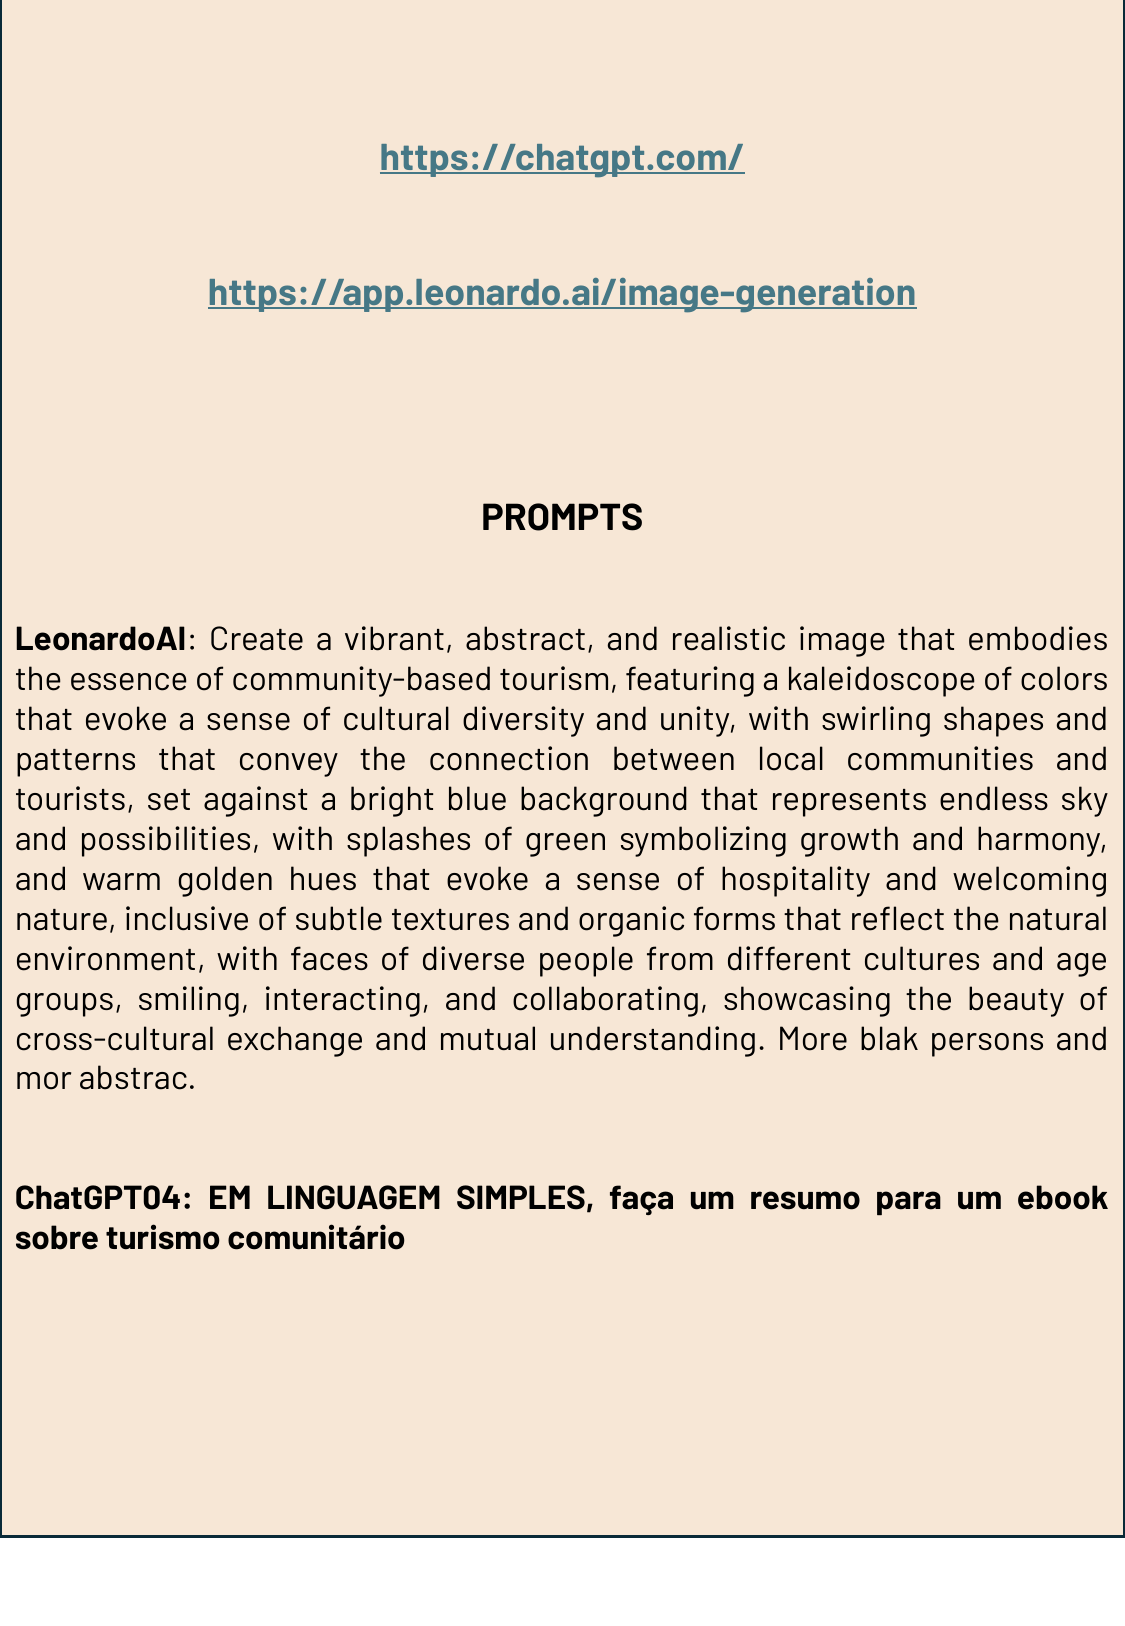

https://chatgpt.com/

https://app.leonardo.ai/image-generation

PROMPTS

LeonardoAI: Create a vibrant, abstract, and realistic image that embodies the essence of community-based tourism, featuring a kaleidoscope of colors that evoke a sense of cultural diversity and unity, with swirling shapes and patterns that convey the connection between local communities and tourists, set against a bright blue background that represents endless sky and possibilities, with splashes of green symbolizing growth and harmony, and warm golden hues that evoke a sense of hospitality and welcoming nature, inclusive of subtle textures and organic forms that reflect the natural environment, with faces of diverse people from different cultures and age groups, smiling, interacting, and collaborating, showcasing the beauty of cross-cultural exchange and mutual understanding. More blak persons and mor abstrac.

ChatGPT04: EM LINGUAGEM SIMPLES, faça um resumo para um ebook sobre turismo comunitário